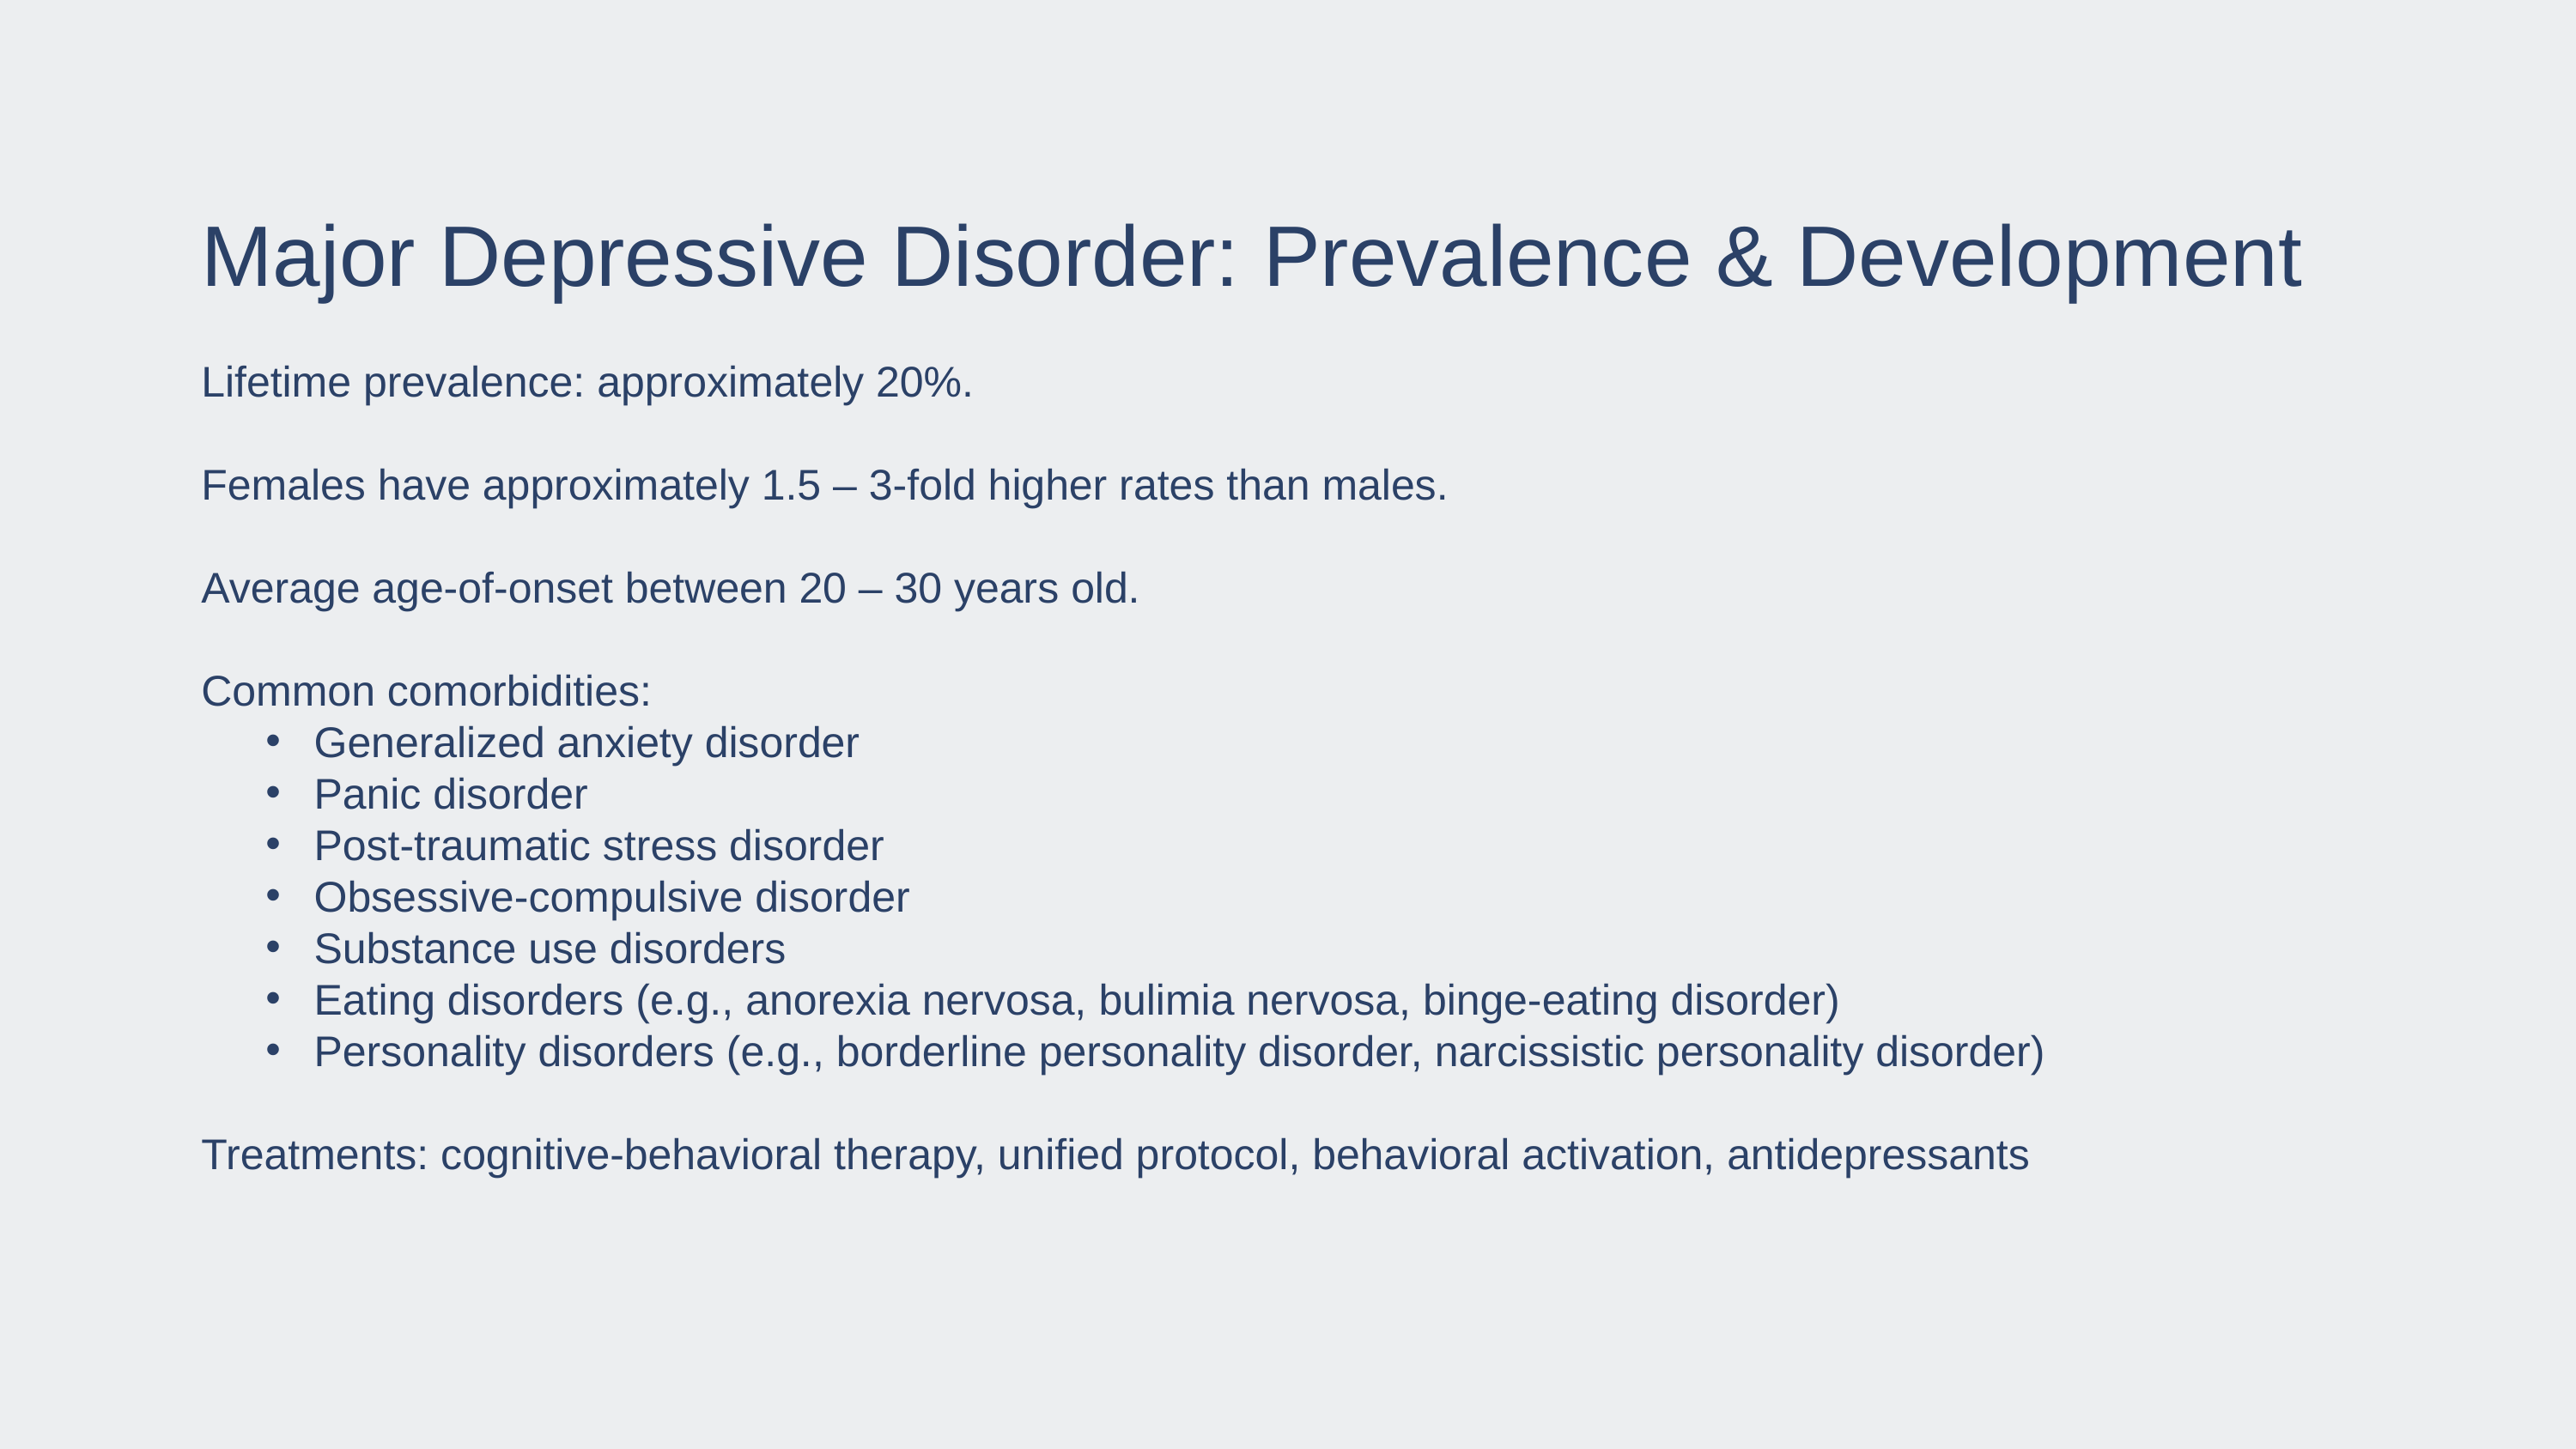

Major Depressive Disorder: Prevalence & Development
Lifetime prevalence: approximately 20%.

Females have approximately 1.5 – 3-fold higher rates than males.

Average age-of-onset between 20 – 30 years old.

Common comorbidities:
Generalized anxiety disorder
Panic disorder
Post-traumatic stress disorder
Obsessive-compulsive disorder
Substance use disorders
Eating disorders (e.g., anorexia nervosa, bulimia nervosa, binge-eating disorder)
Personality disorders (e.g., borderline personality disorder, narcissistic personality disorder)

Treatments: cognitive-behavioral therapy, unified protocol, behavioral activation, antidepressants